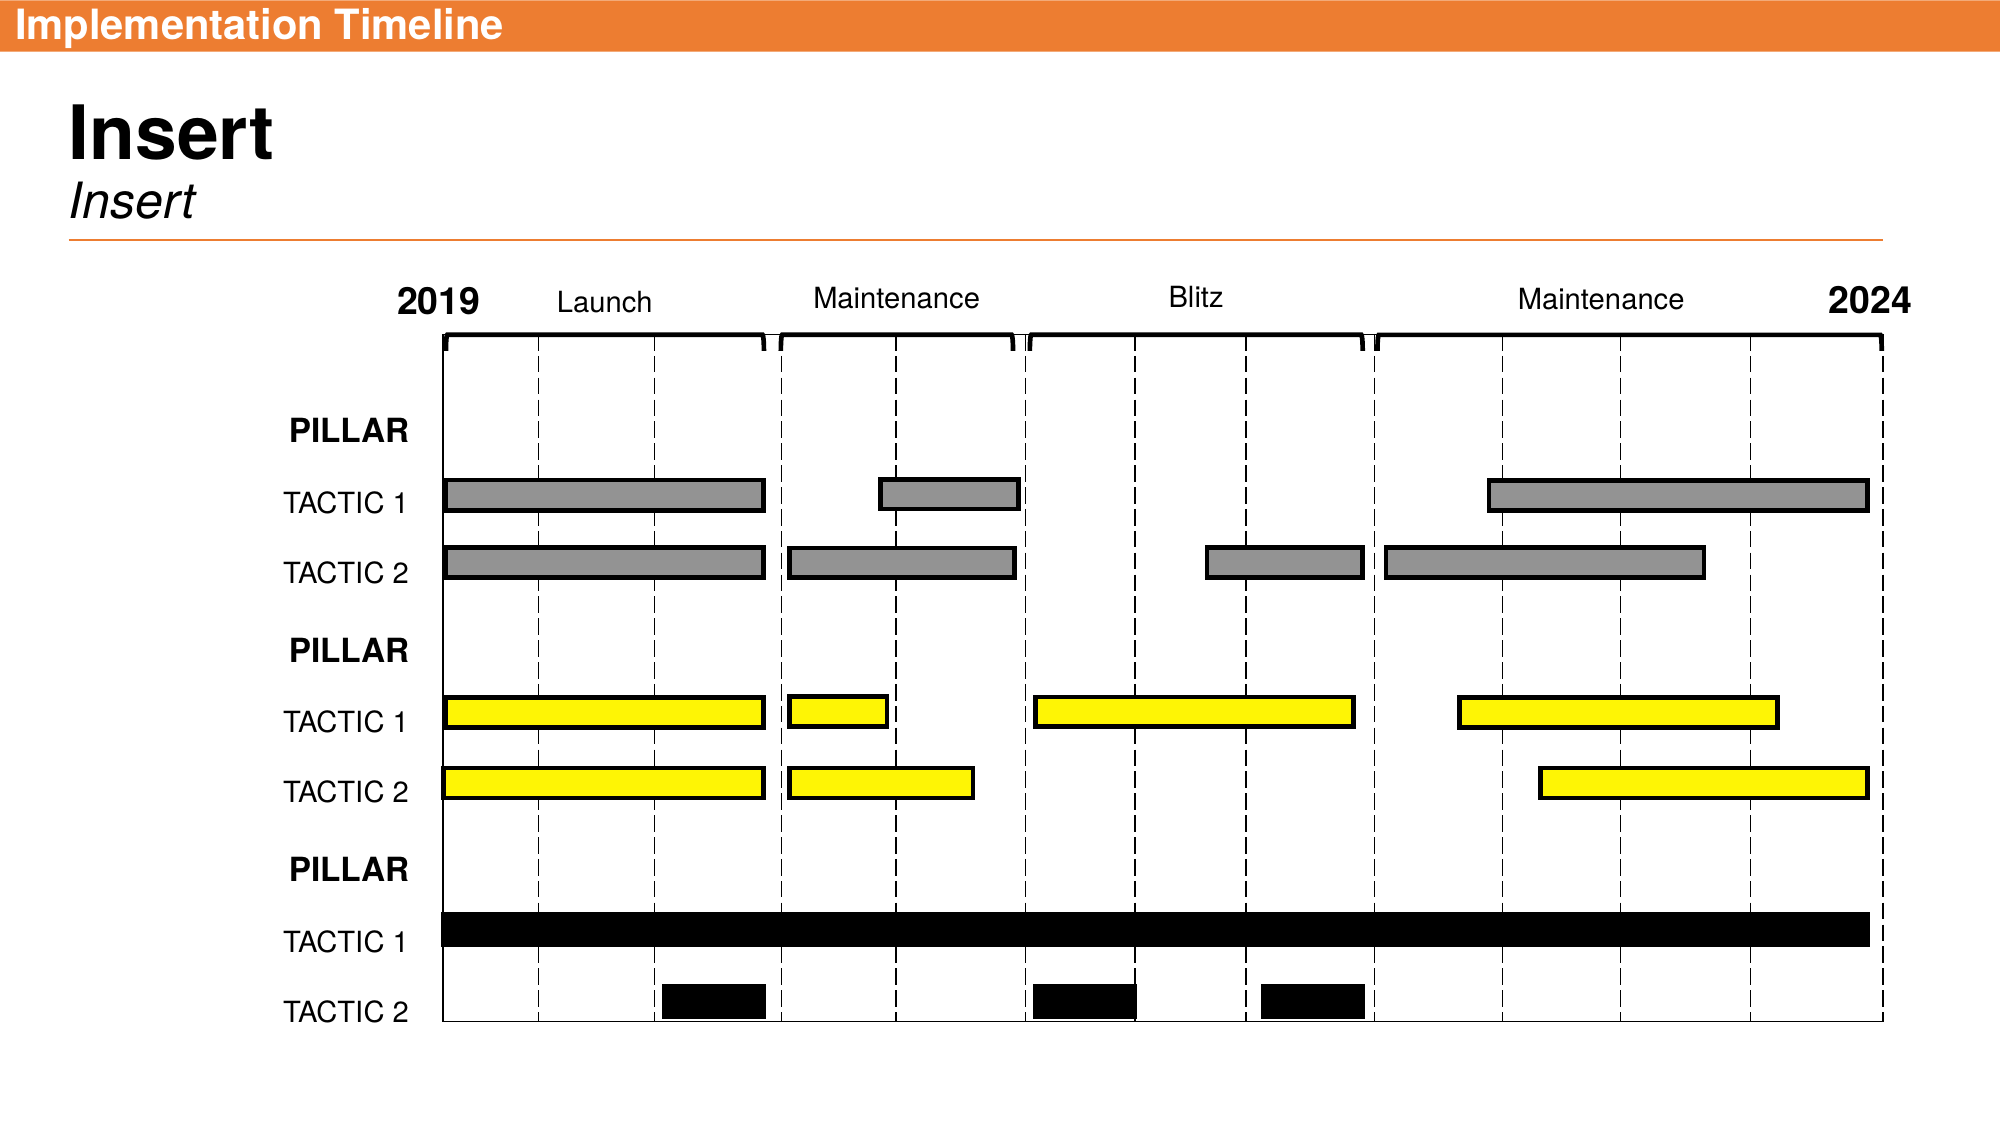

Implementation Timeline
# Insert

Insert

2024
2019
Blitz
Maintenance
Maintenance
Launch
|  |  |  |  |  |  |  |  |  |  |  |  |
| --- | --- | --- | --- | --- | --- | --- | --- | --- | --- | --- | --- |
PILLAR
TACTIC 1
TACTIC 2
PILLAR
TACTIC 1
TACTIC 2
PILLAR
TACTIC 1
TACTIC 2